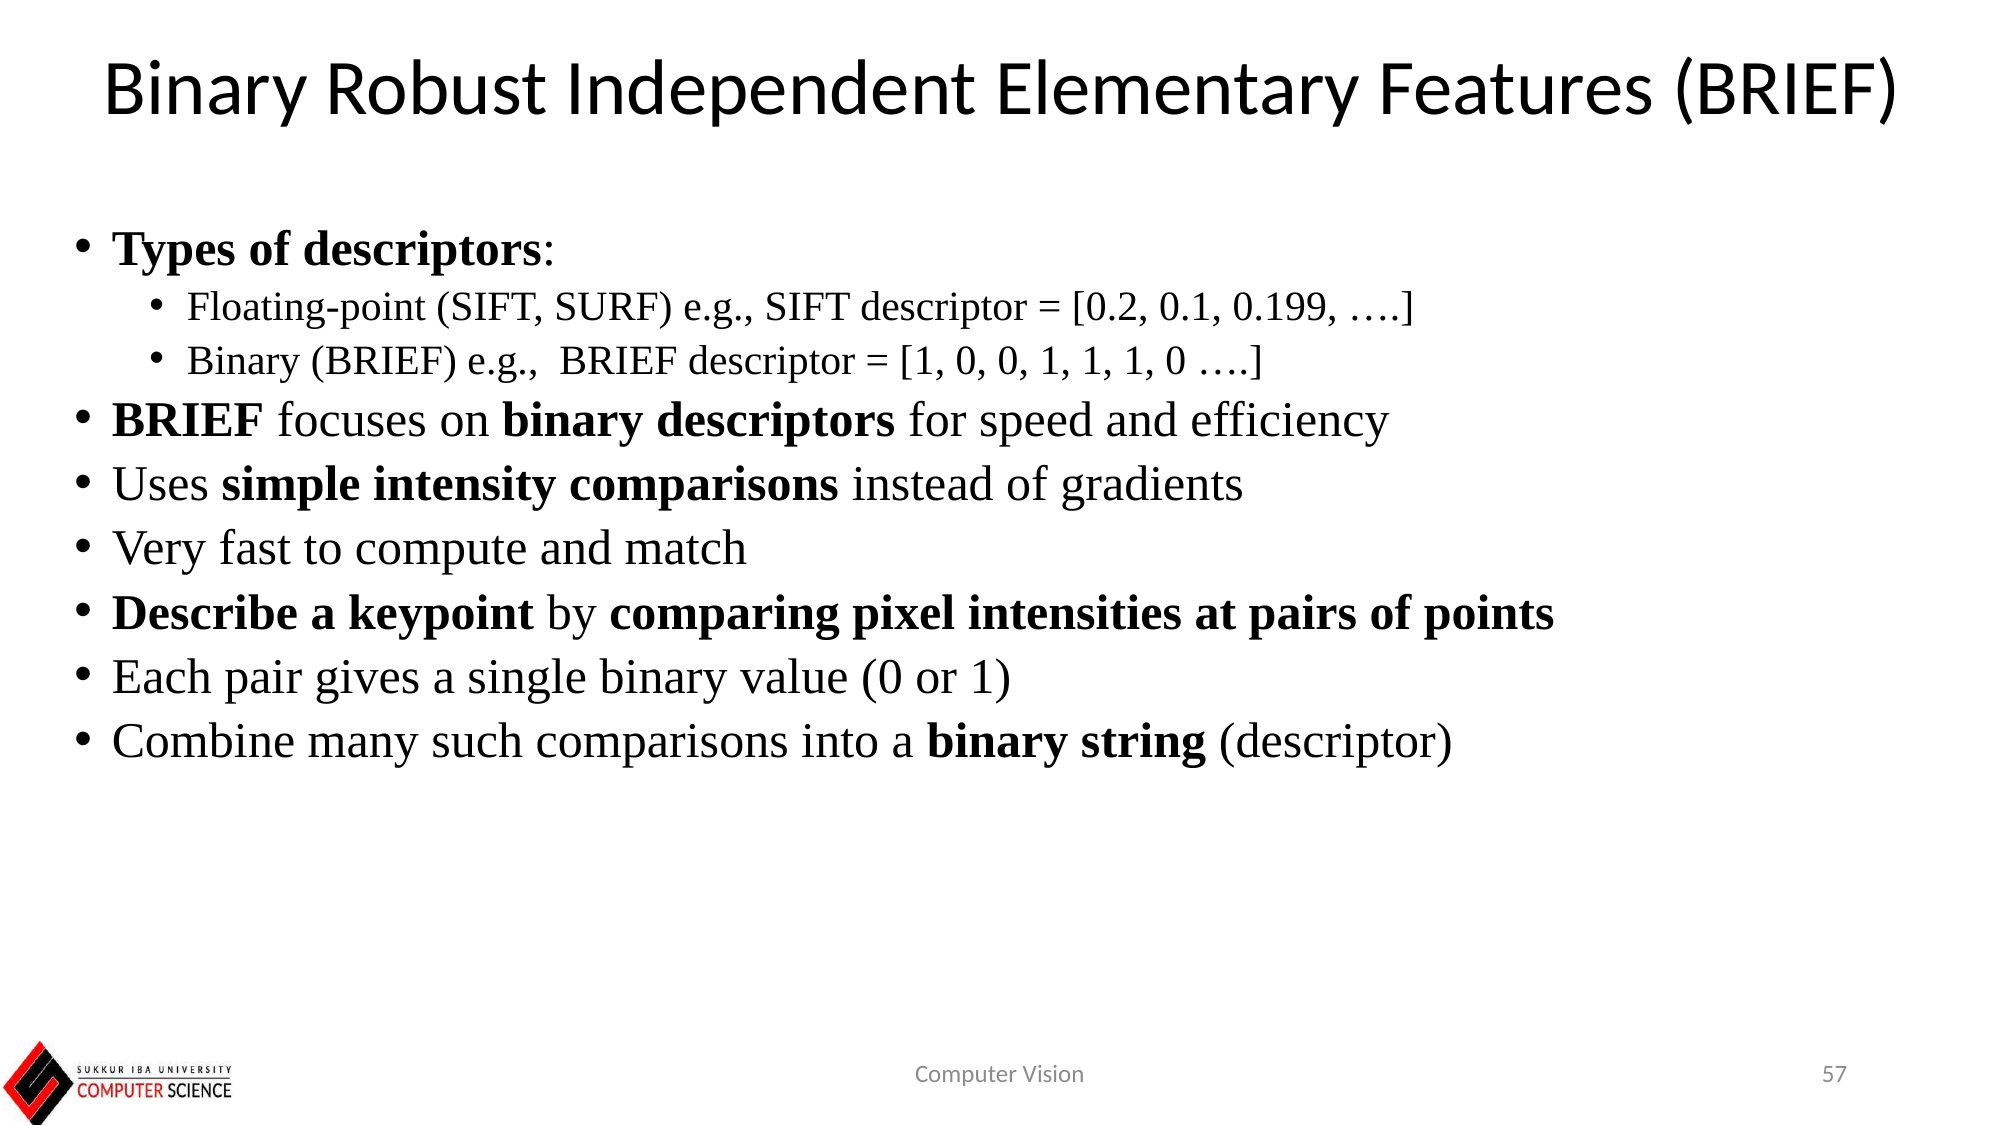

# Binary Robust Independent Elementary Features (BRIEF)
Types of descriptors:
Floating-point (SIFT, SURF) e.g., SIFT descriptor = [0.2, 0.1, 0.199, ….]
Binary (BRIEF) e.g.,  BRIEF descriptor = [1, 0, 0, 1, 1, 1, 0 ….]
BRIEF focuses on binary descriptors for speed and efficiency
Uses simple intensity comparisons instead of gradients
Very fast to compute and match
Describe a keypoint by comparing pixel intensities at pairs of points
Each pair gives a single binary value (0 or 1)
Combine many such comparisons into a binary string (descriptor)
Computer Vision
57